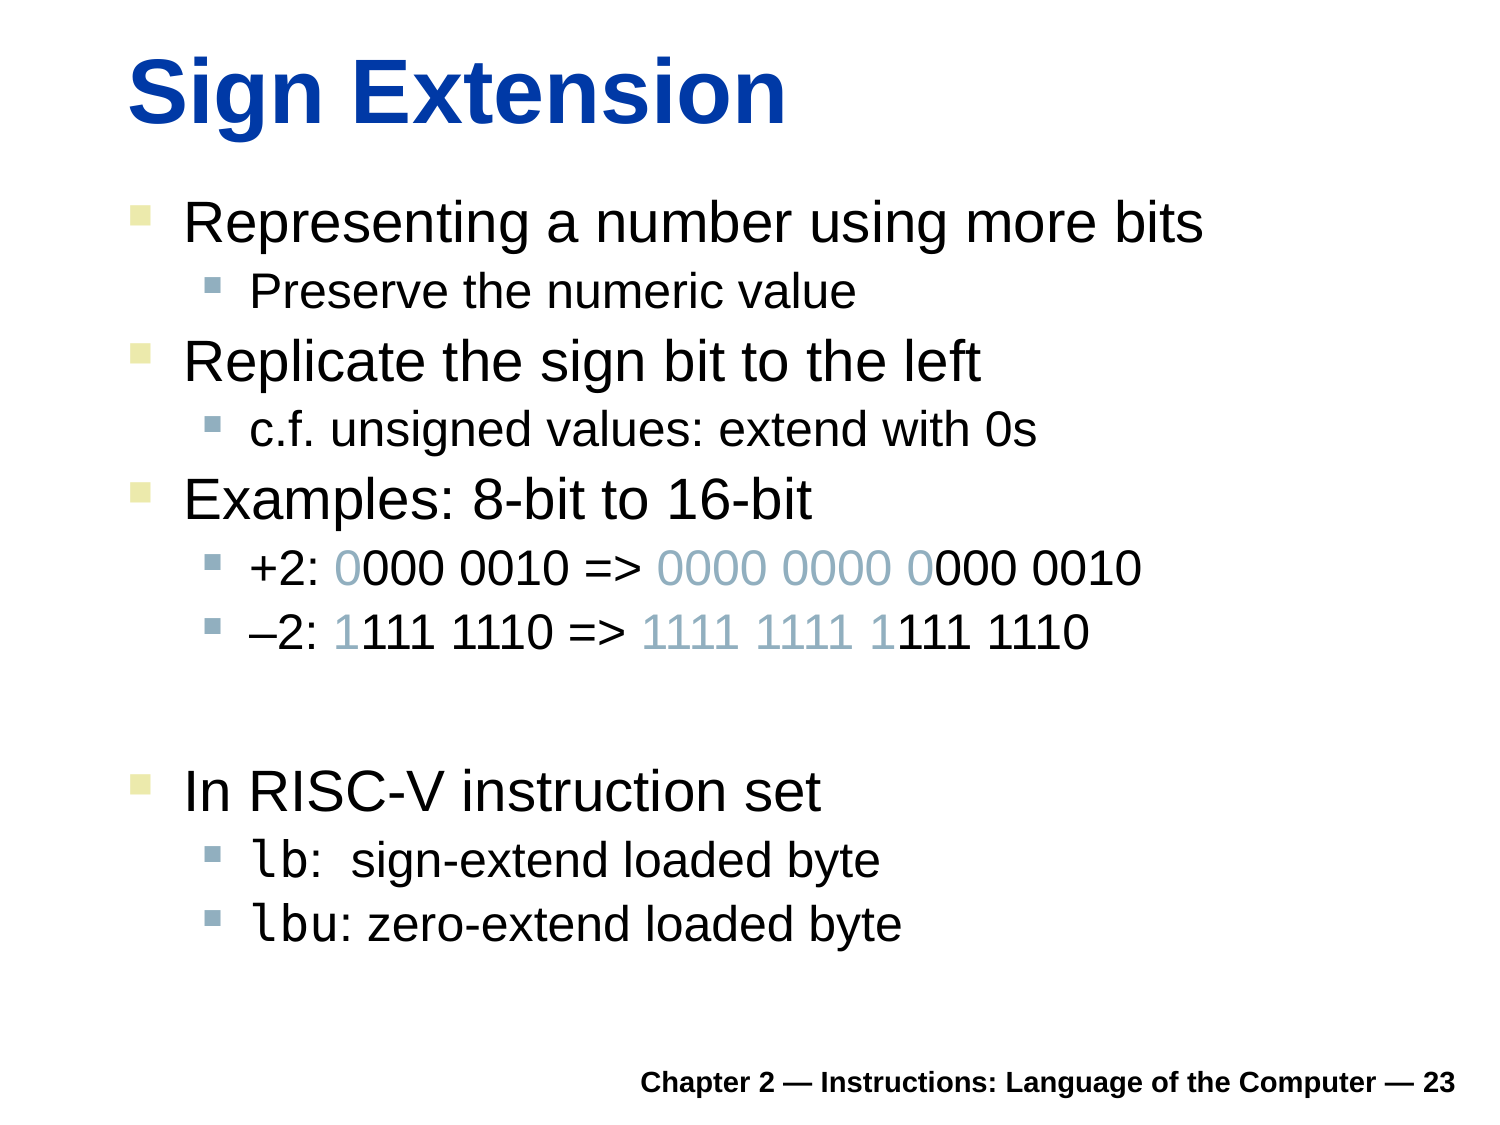

# Sign Extension
Representing a number using more bits
Preserve the numeric value
Replicate the sign bit to the left
c.f. unsigned values: extend with 0s
Examples: 8-bit to 16-bit
+2: 0000 0010 => 0000 0000 0000 0010
–2: 1111 1110 => 1111 1111 1111 1110

In RISC-V instruction set
lb:  sign-extend loaded byte
lbu: zero-extend loaded byte
Chapter 2 — Instructions: Language of the Computer — 23